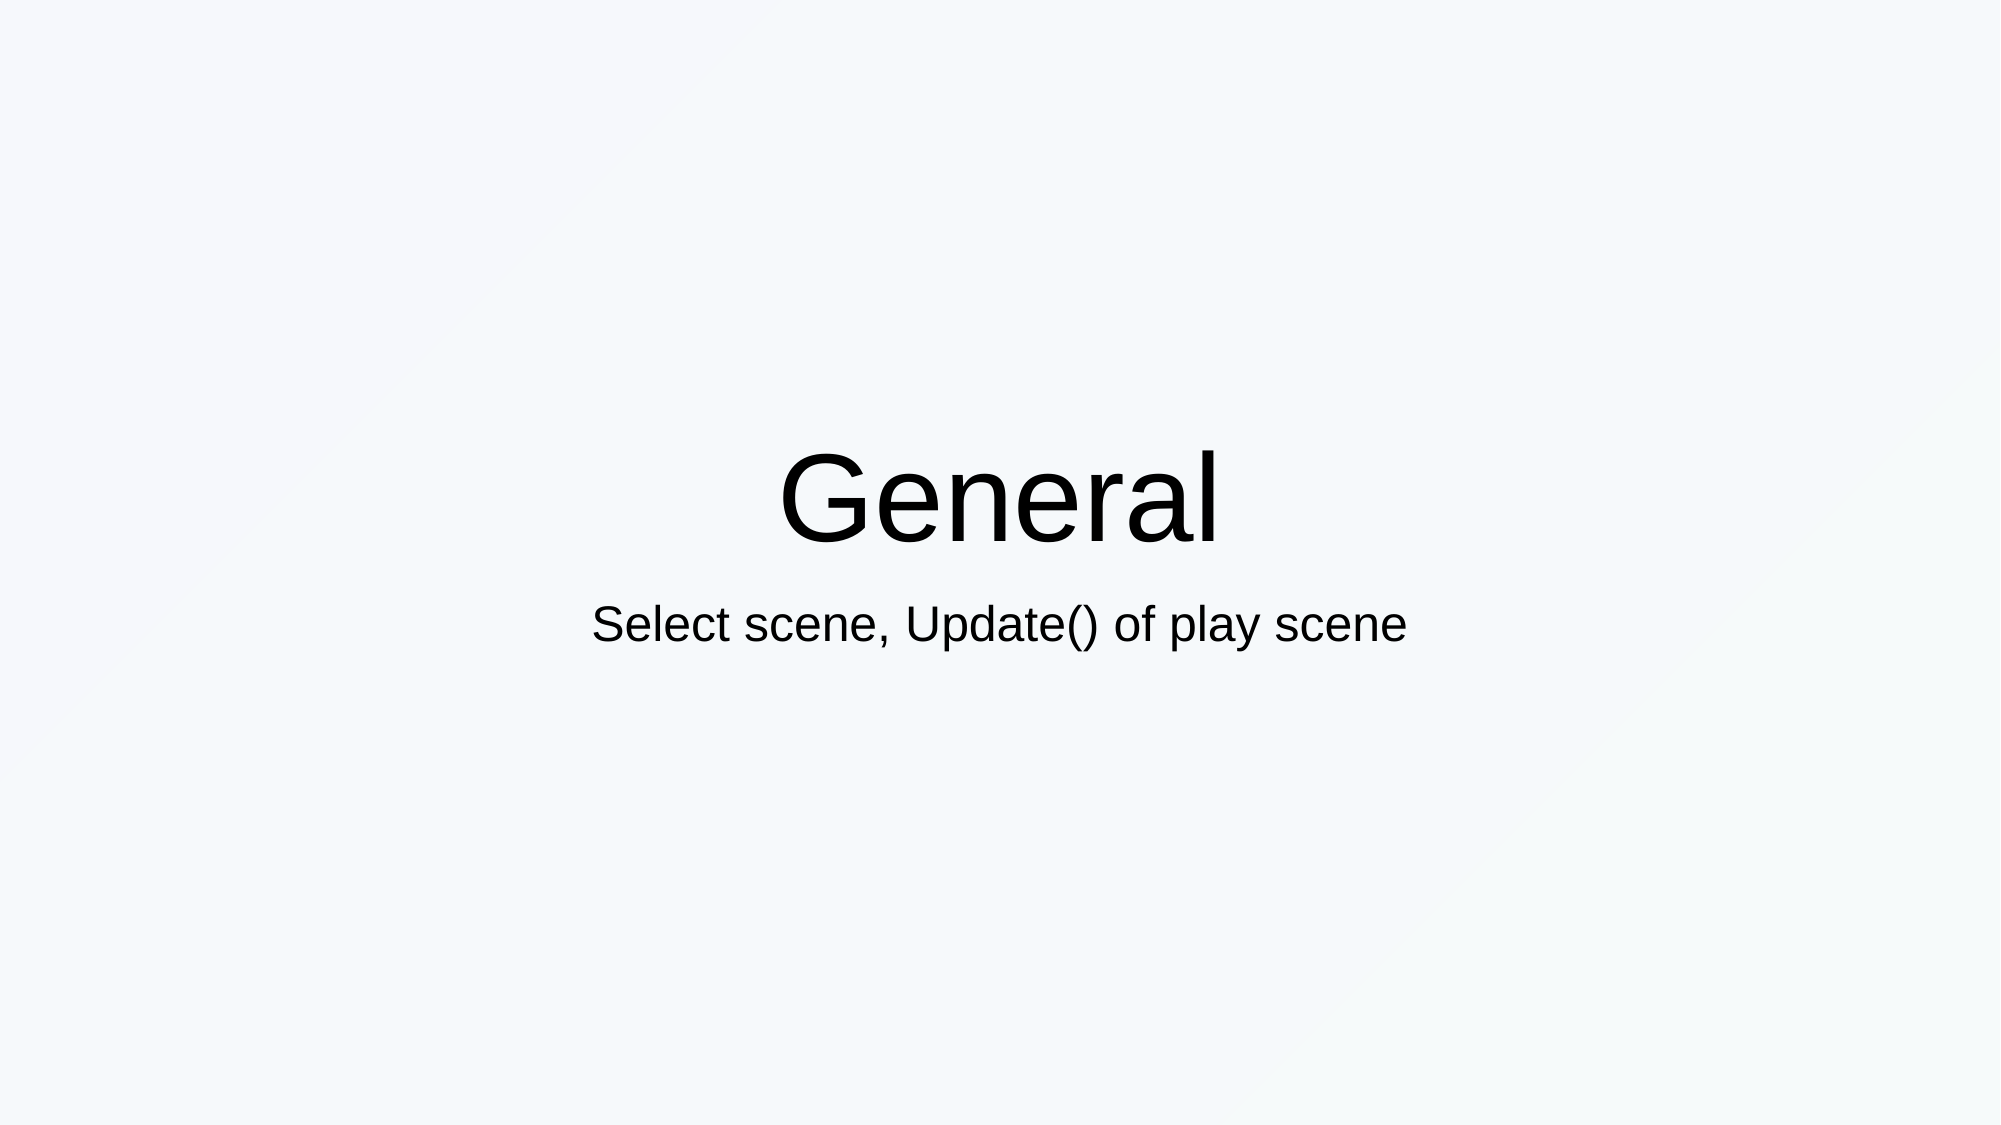

# General
Select scene, Update() of play scene